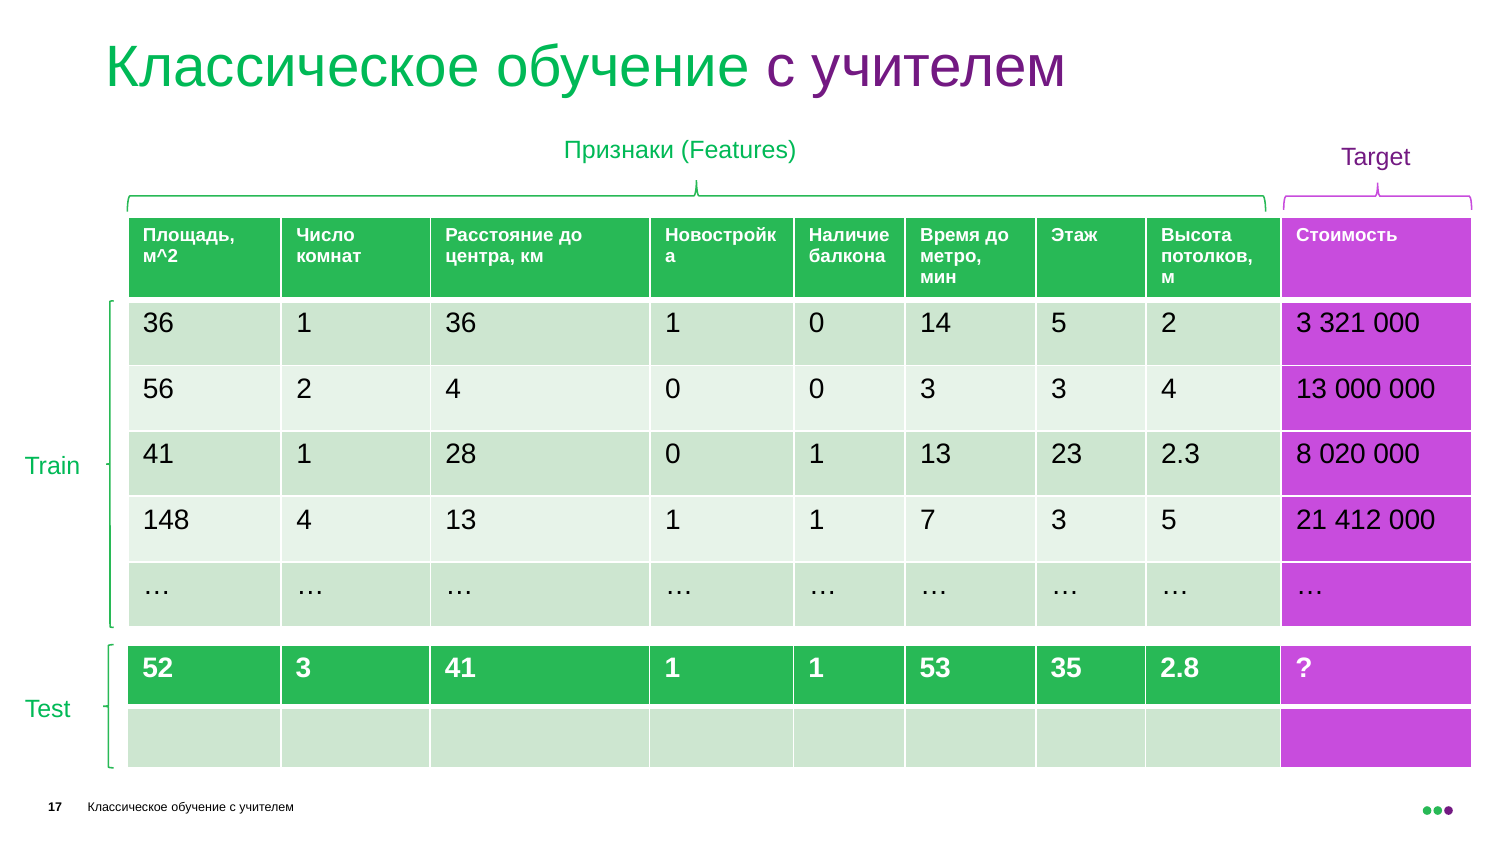

Классическое обучение с учителем

Признаки (Features)
Target

| Площадь, м^2 | Число комнат | Расстояние до центра, км | Новостройка | Наличие балкона | Время до метро, мин | Этаж | Высота потолков, м | Стоимость |
| --- | --- | --- | --- | --- | --- | --- | --- | --- |
| 36 | 1 | 36 | 1 | 0 | 14 | 5 | 2 | 3 321 000 |
| 56 | 2 | 4 | 0 | 0 | 3 | 3 | 4 | 13 000 000 |
| 41 | 1 | 28 | 0 | 1 | 13 | 23 | 2.3 | 8 020 000 |
| 148 | 4 | 13 | 1 | 1 | 7 | 3 | 5 | 21 412 000 |
| … | … | … | … | … | … | … | … | … |

Train

| 52 | 3 | 41 | 1 | 1 | 53 | 35 | 2.8 | ? |
| --- | --- | --- | --- | --- | --- | --- | --- | --- |
|  |  |  |  |  |  |  |  |  |
Test
17
Классическое обучение с учителем